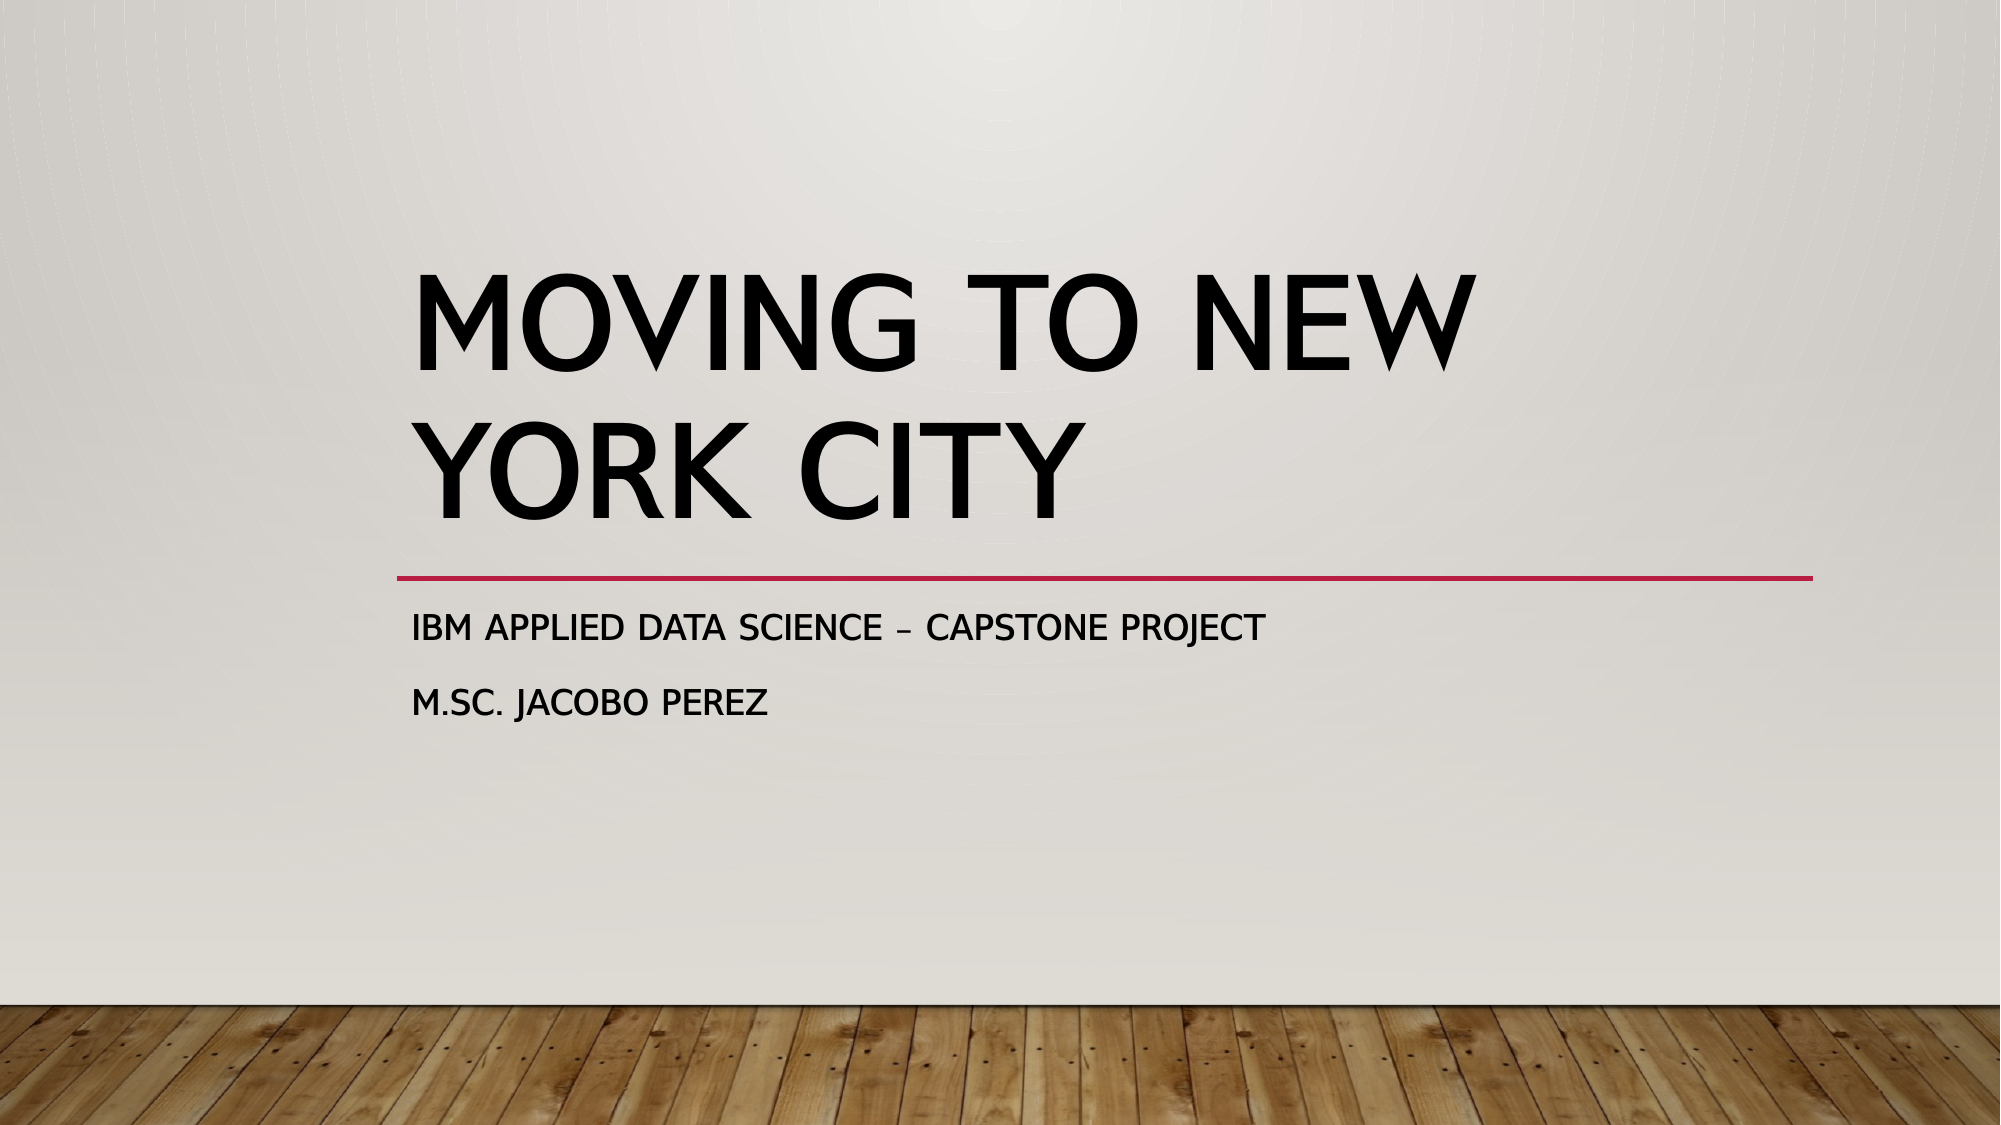

# Moving to New York City
IBM Applied Data Science – capstone project
M.Sc. Jacobo Perez